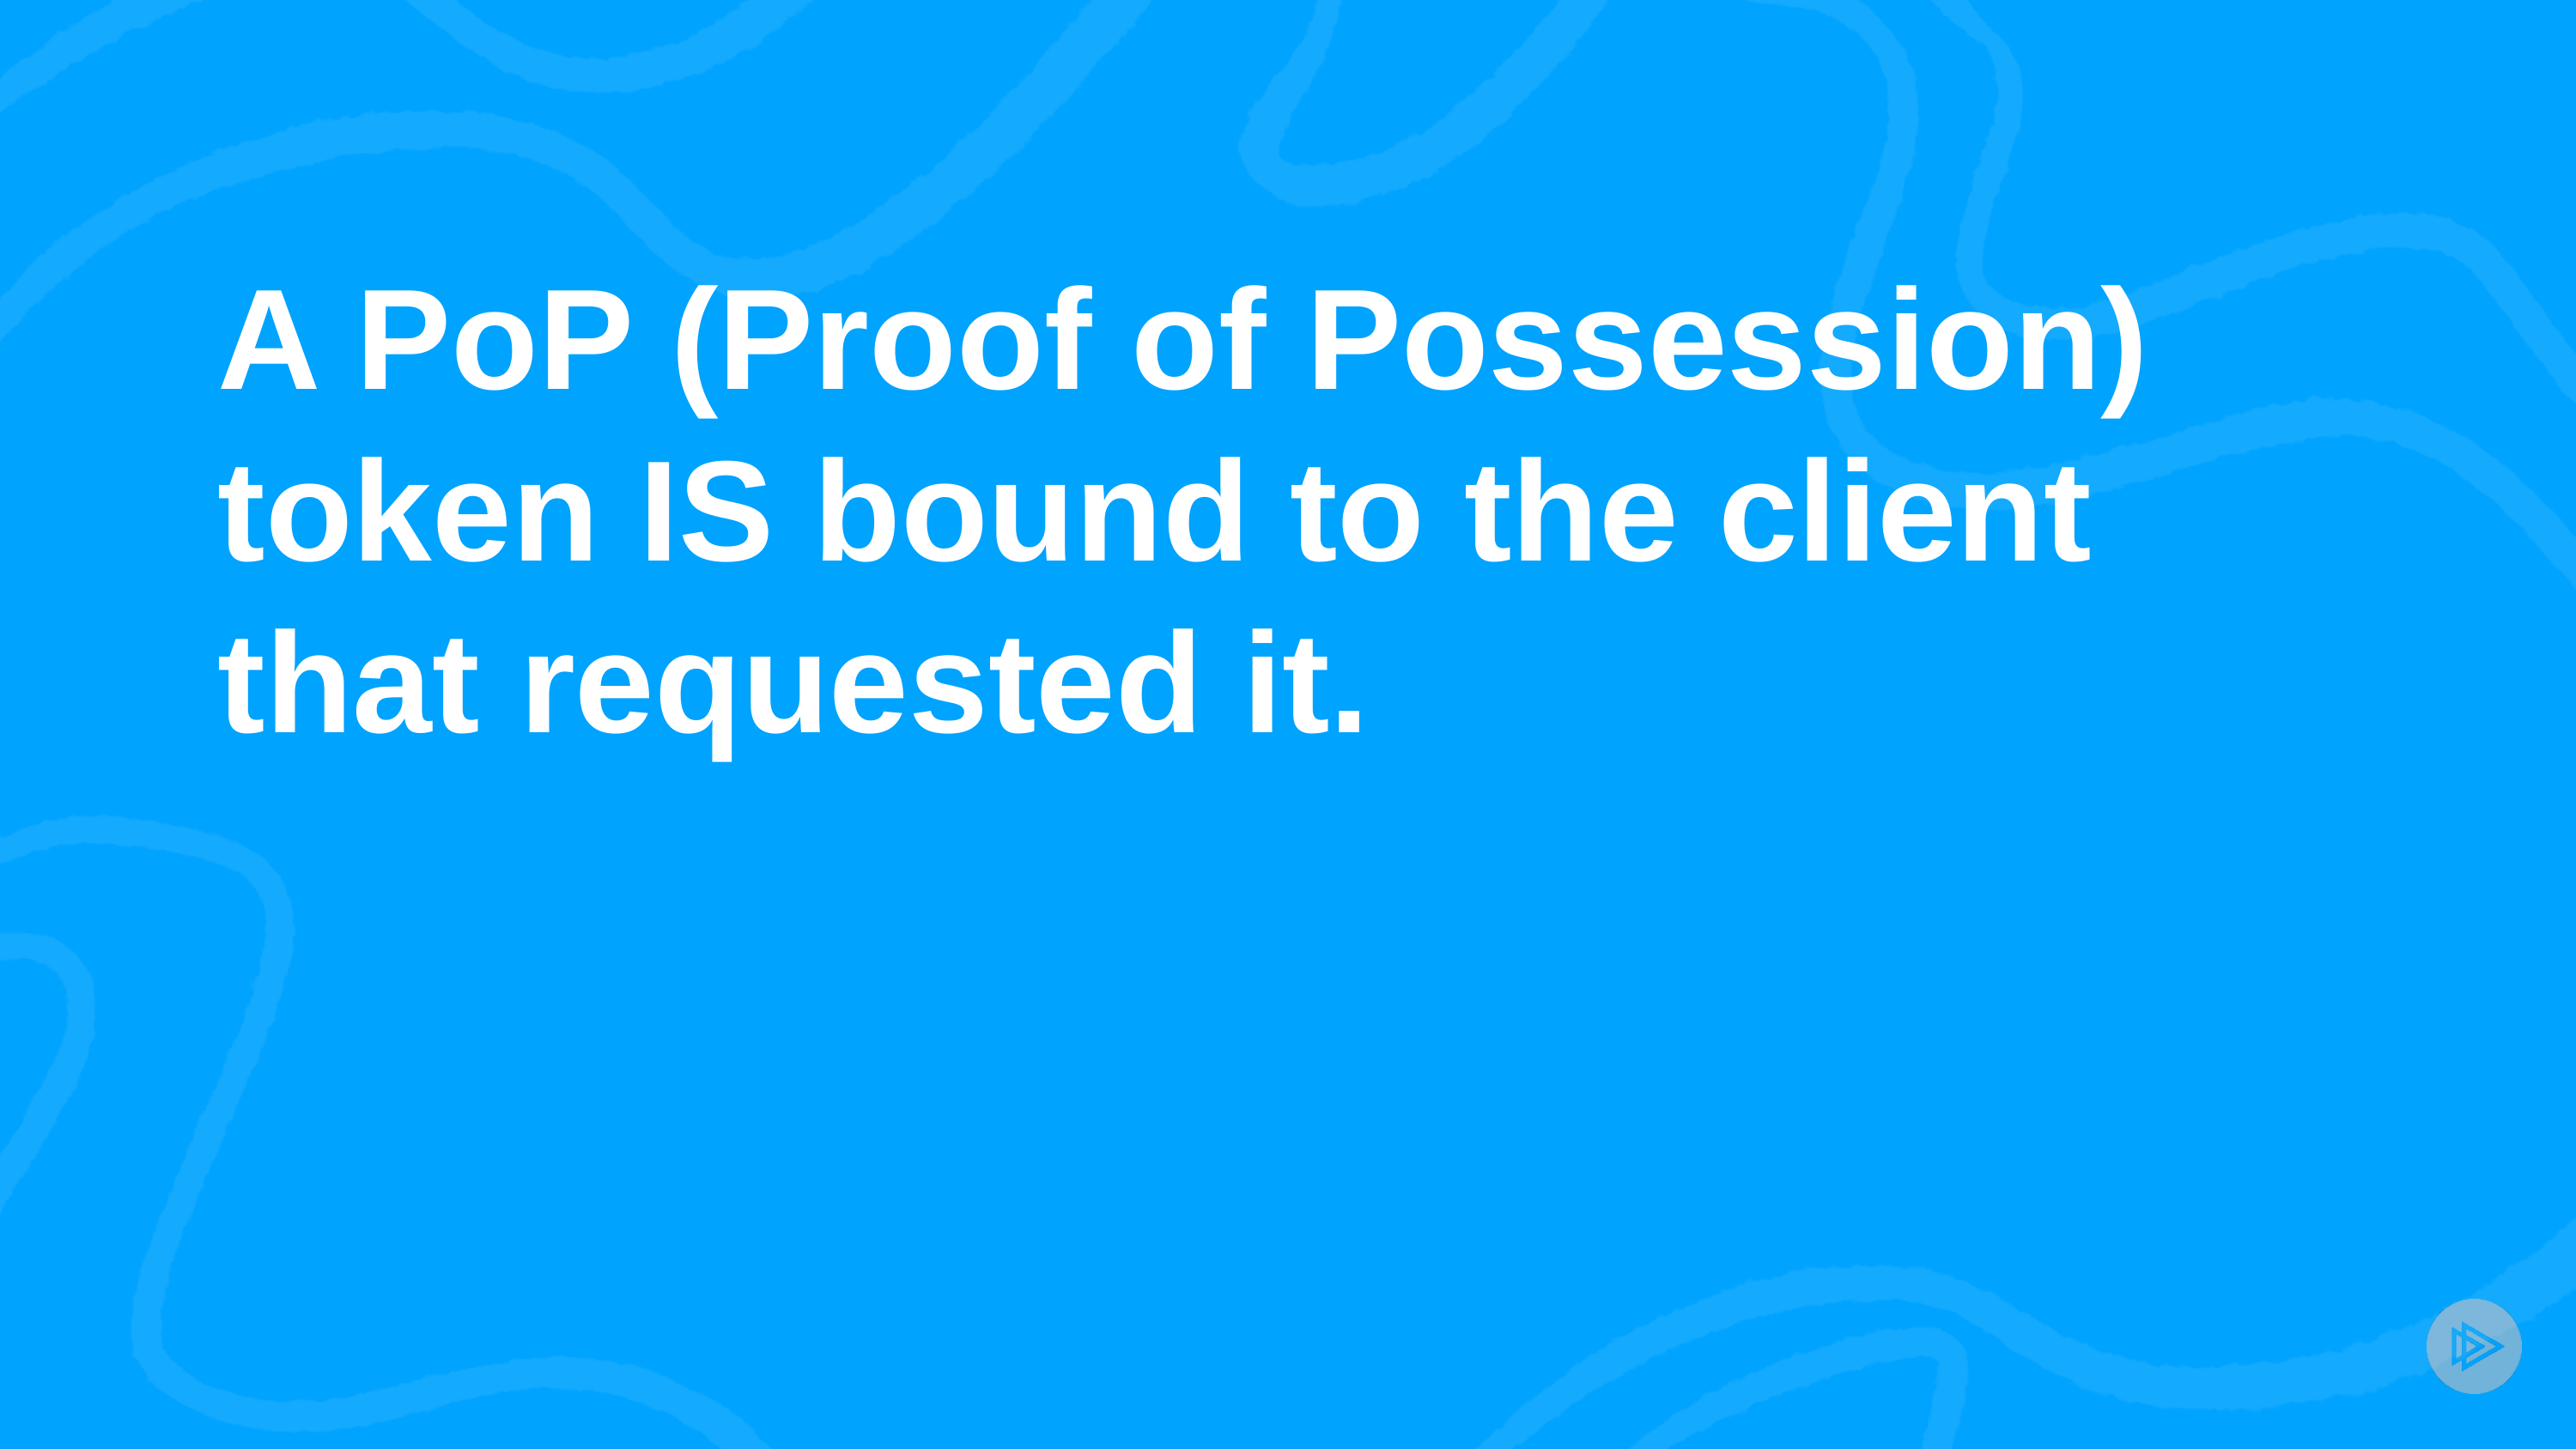

# A PoP (Proof of Possession) token IS bound to the client that requested it.